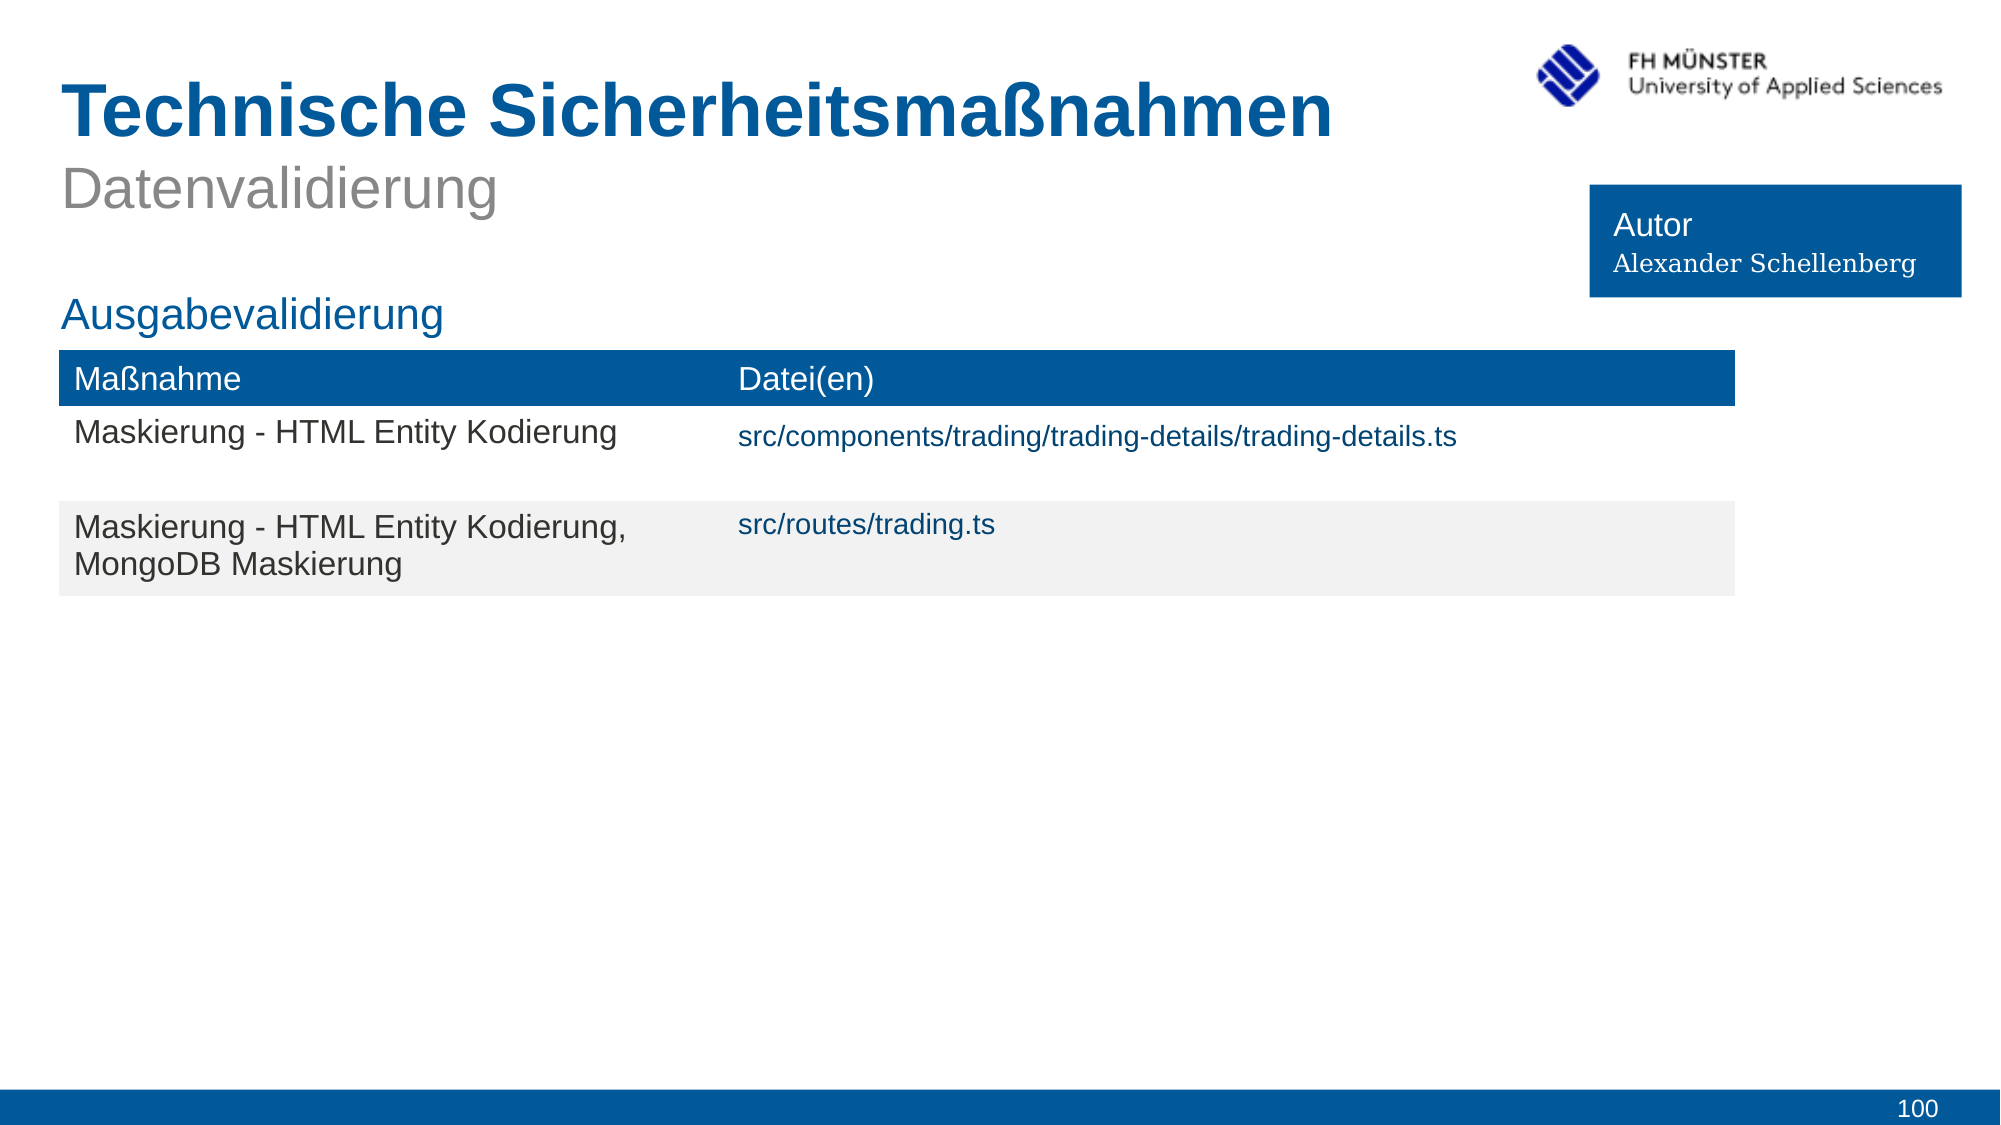

# Technische Sicherheitsmaßnahmen
Datenvalidierung

Autor
Alexander Schellenberg
Ausgabevalidierung
| Maßnahme | Datei(en) |
| --- | --- |
| Maskierung - HTML Entity Kodierung | src/components/trading/trading-details/trading-details.ts |
| Maskierung - HTML Entity Kodierung, MongoDB Maskierung | src/routes/trading.ts |